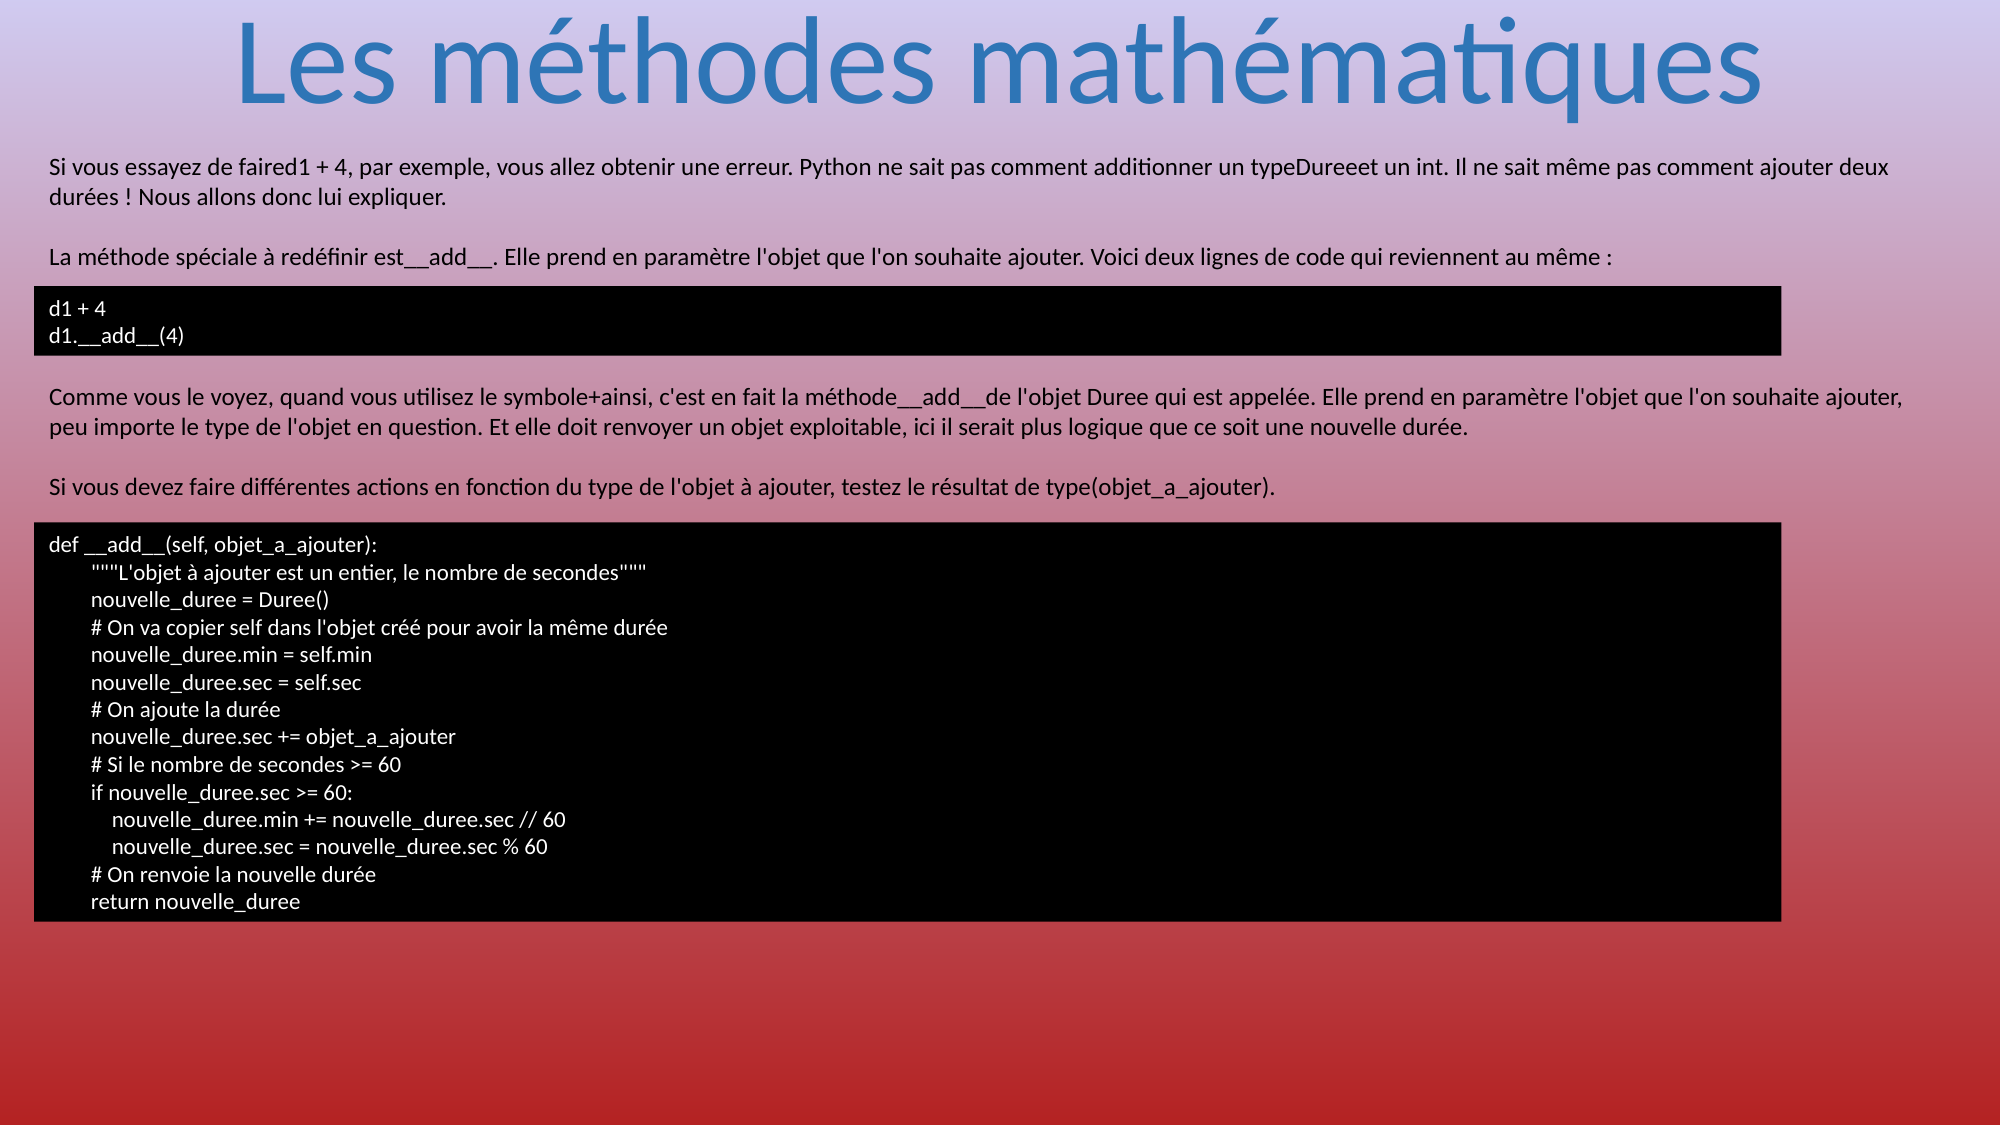

# Les méthodes mathématiques
Si vous essayez de faired1 + 4, par exemple, vous allez obtenir une erreur. Python ne sait pas comment additionner un typeDureeet un int. Il ne sait même pas comment ajouter deux durées ! Nous allons donc lui expliquer.

La méthode spéciale à redéfinir est__add__. Elle prend en paramètre l'objet que l'on souhaite ajouter. Voici deux lignes de code qui reviennent au même :
d1 + 4
d1.__add__(4)
Comme vous le voyez, quand vous utilisez le symbole+ainsi, c'est en fait la méthode__add__de l'objet Duree qui est appelée. Elle prend en paramètre l'objet que l'on souhaite ajouter, peu importe le type de l'objet en question. Et elle doit renvoyer un objet exploitable, ici il serait plus logique que ce soit une nouvelle durée.

Si vous devez faire différentes actions en fonction du type de l'objet à ajouter, testez le résultat de type(objet_a_ajouter).
def __add__(self, objet_a_ajouter):
        """L'objet à ajouter est un entier, le nombre de secondes"""
        nouvelle_duree = Duree()
        # On va copier self dans l'objet créé pour avoir la même durée
        nouvelle_duree.min = self.min
        nouvelle_duree.sec = self.sec
        # On ajoute la durée
        nouvelle_duree.sec += objet_a_ajouter
        # Si le nombre de secondes >= 60
        if nouvelle_duree.sec >= 60:
            nouvelle_duree.min += nouvelle_duree.sec // 60
            nouvelle_duree.sec = nouvelle_duree.sec % 60
        # On renvoie la nouvelle durée
        return nouvelle_duree

321